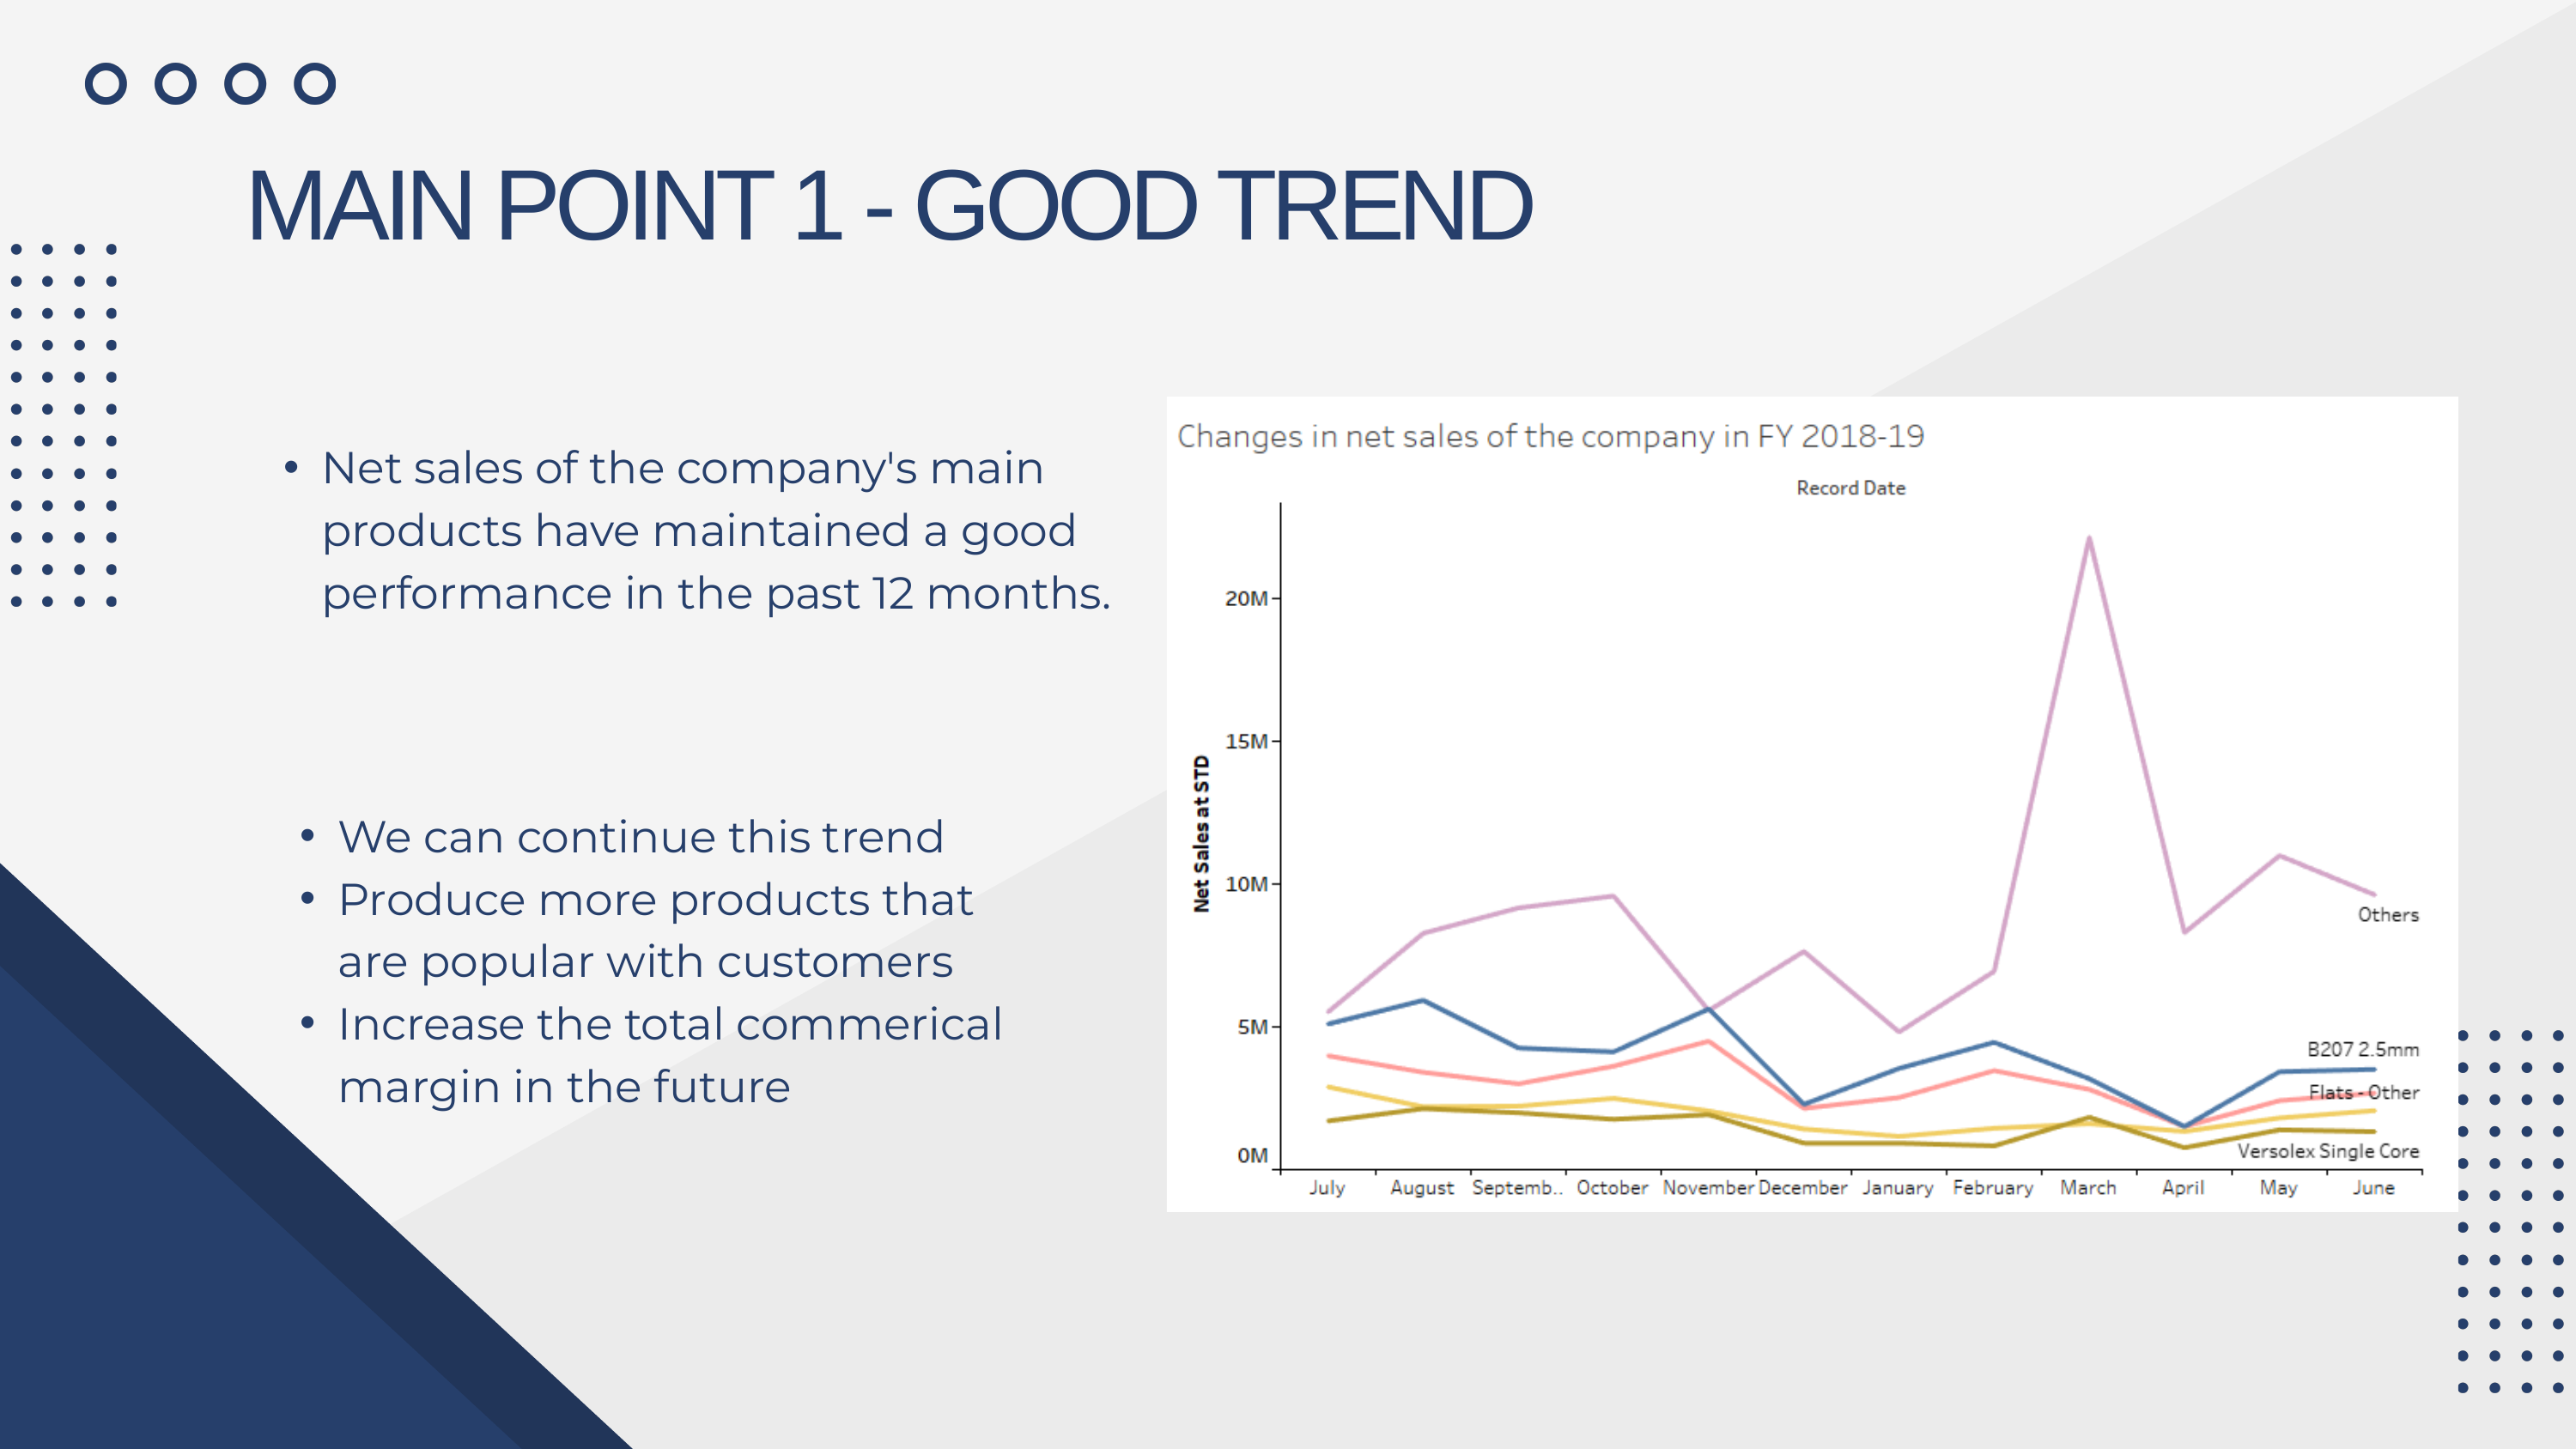

MAIN POINT 1 - GOOD TREND

Net sales of the company's main products have maintained a good performance in the past 12 months.

We can continue this trend
Produce more products that are popular with customers
Increase the total commerical margin in the future